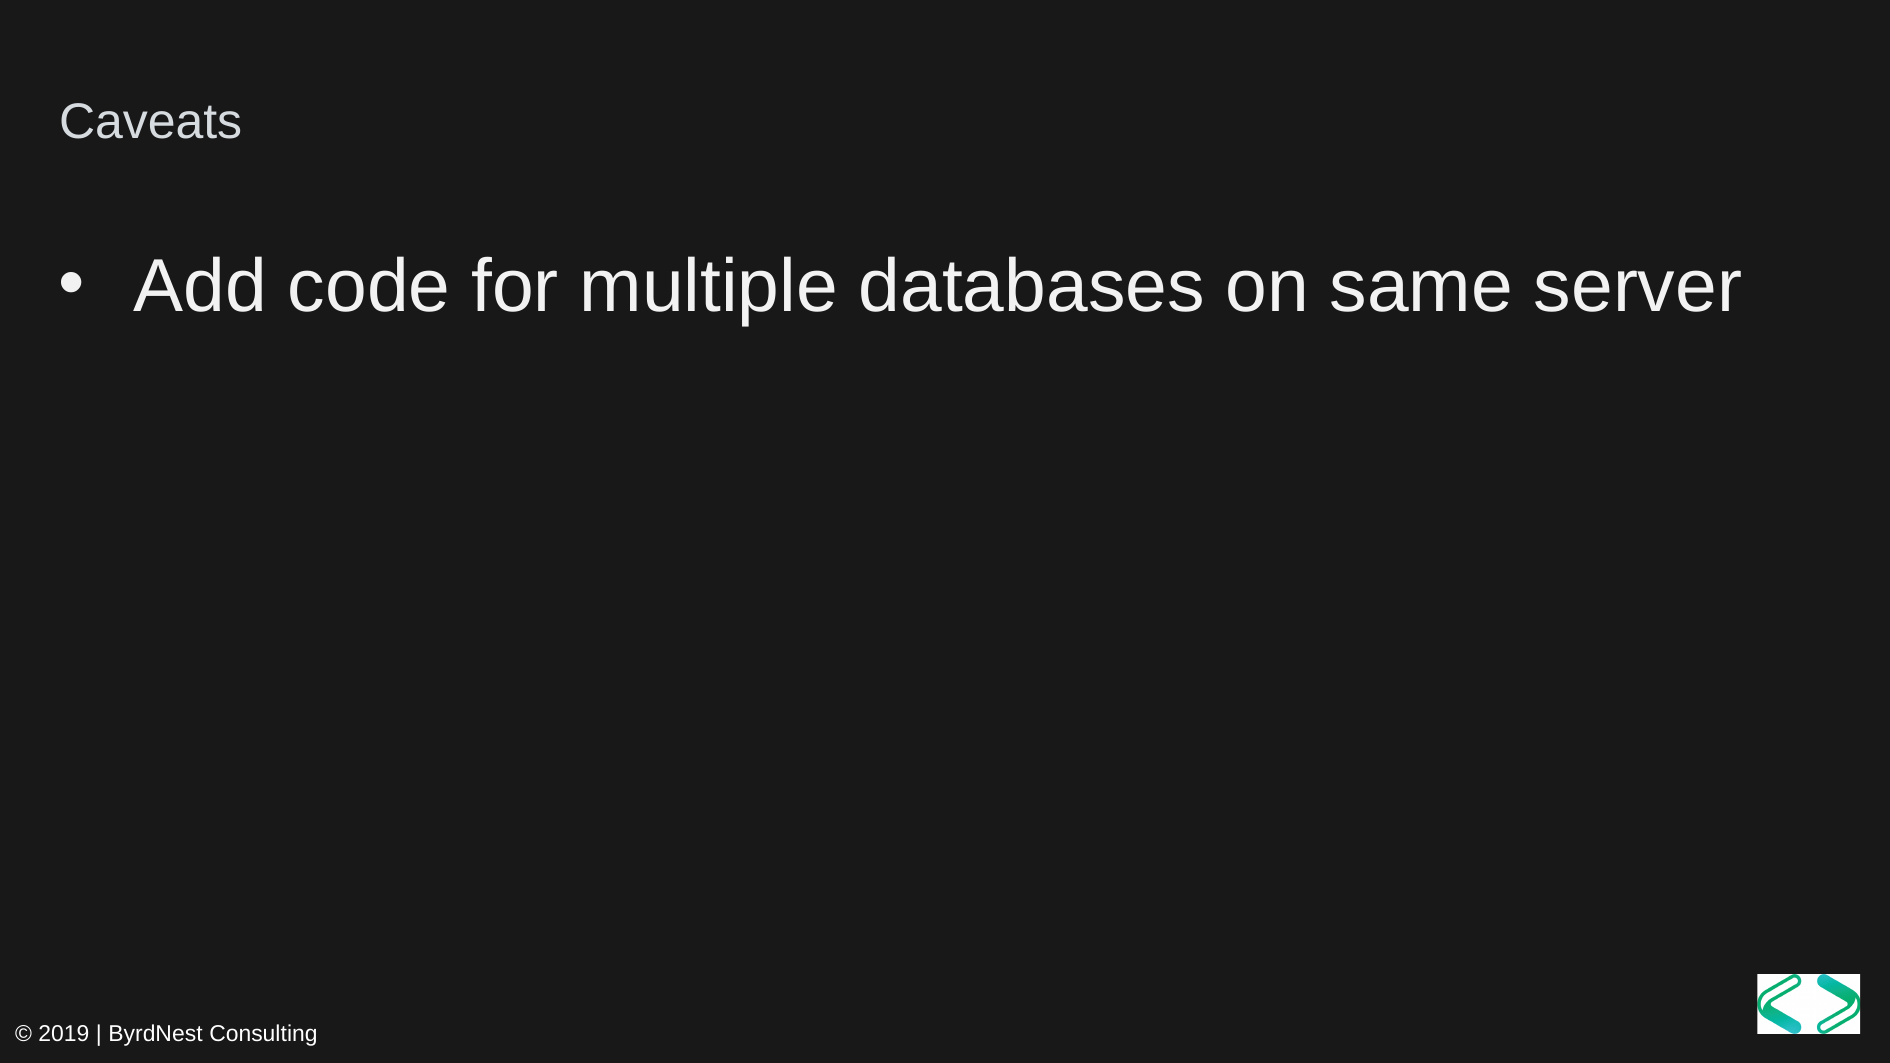

# Caveats
Add code for multiple databases on same server

© 2019 | ByrdNest Consulting